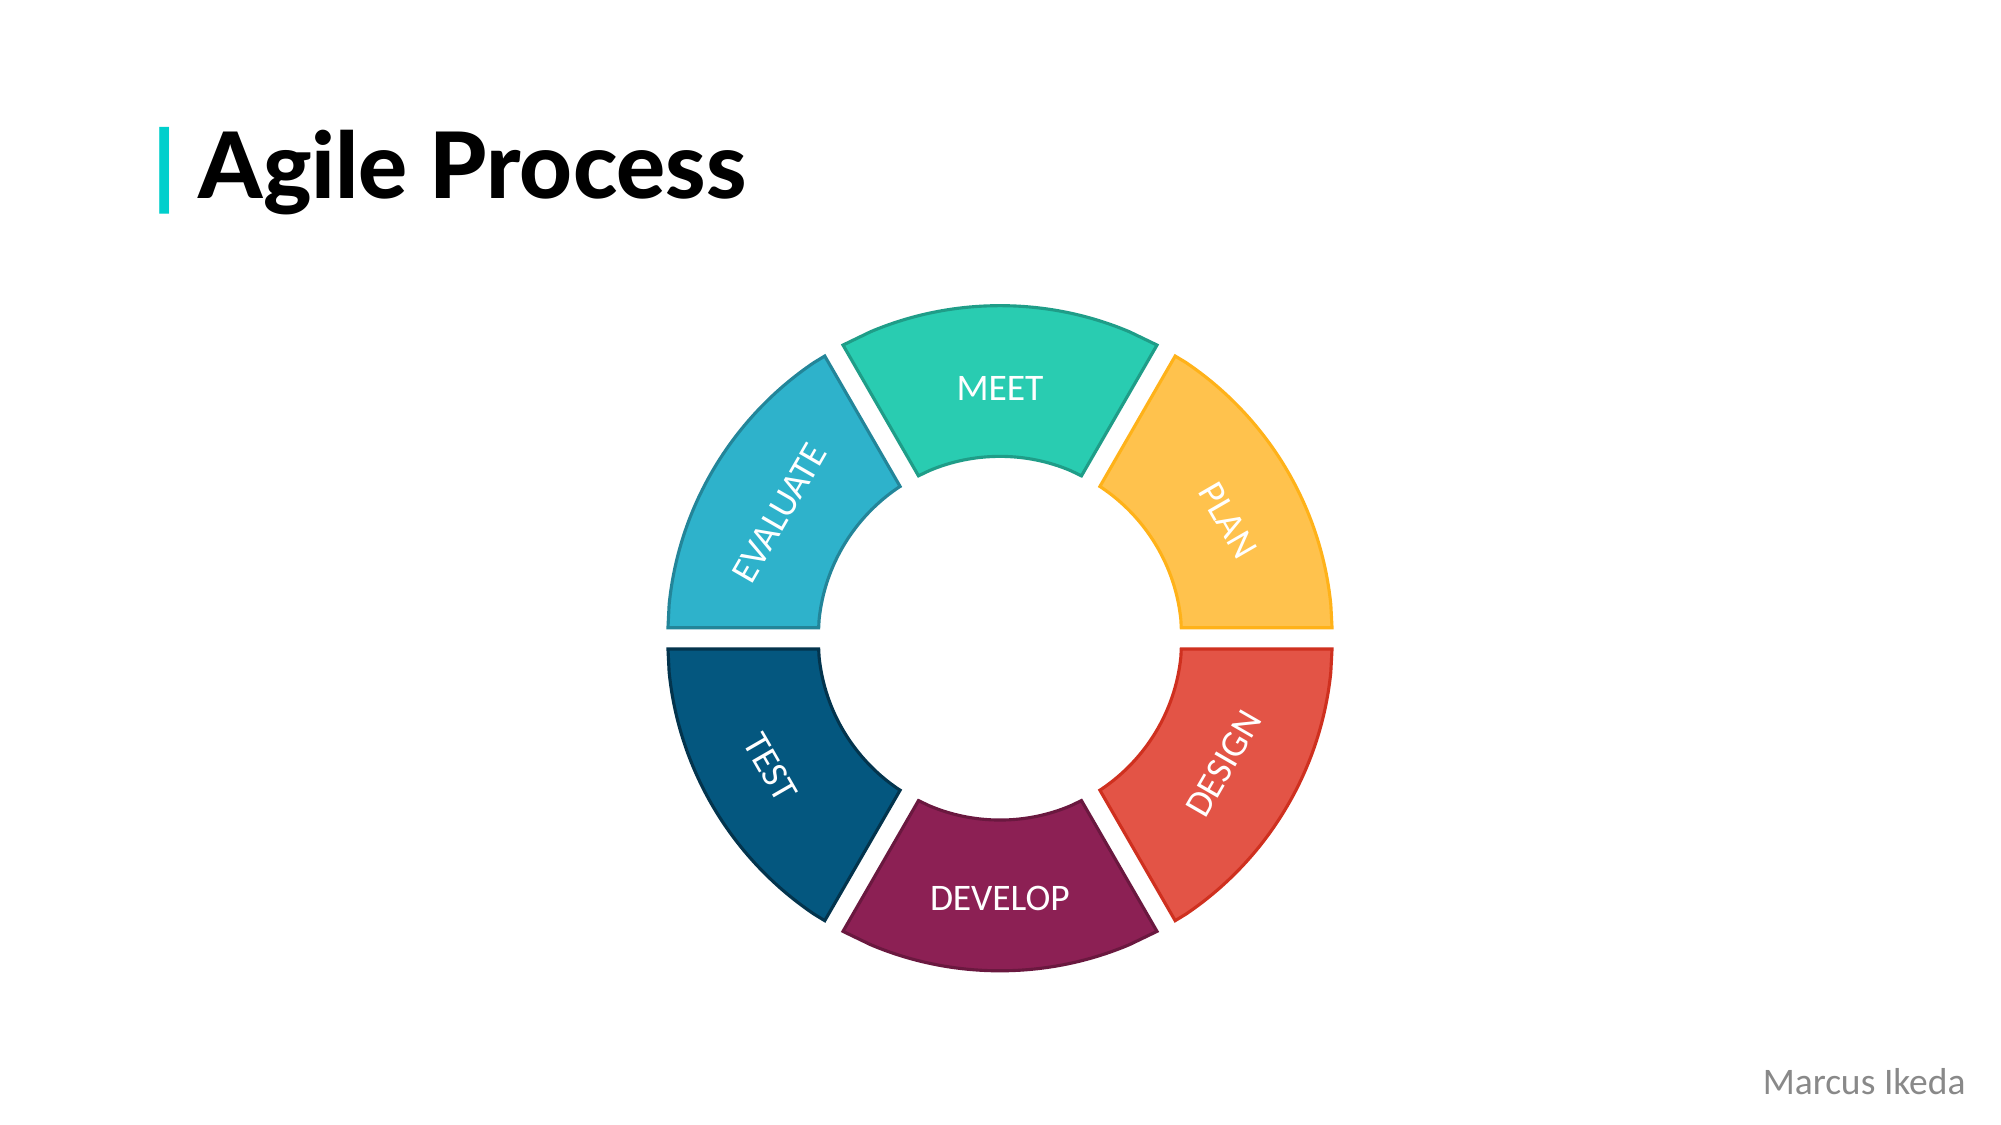

# | Agile Process

MEET

EVALUATE

PLAN

TEST

DESIGN

DEVELOP
Marcus Ikeda